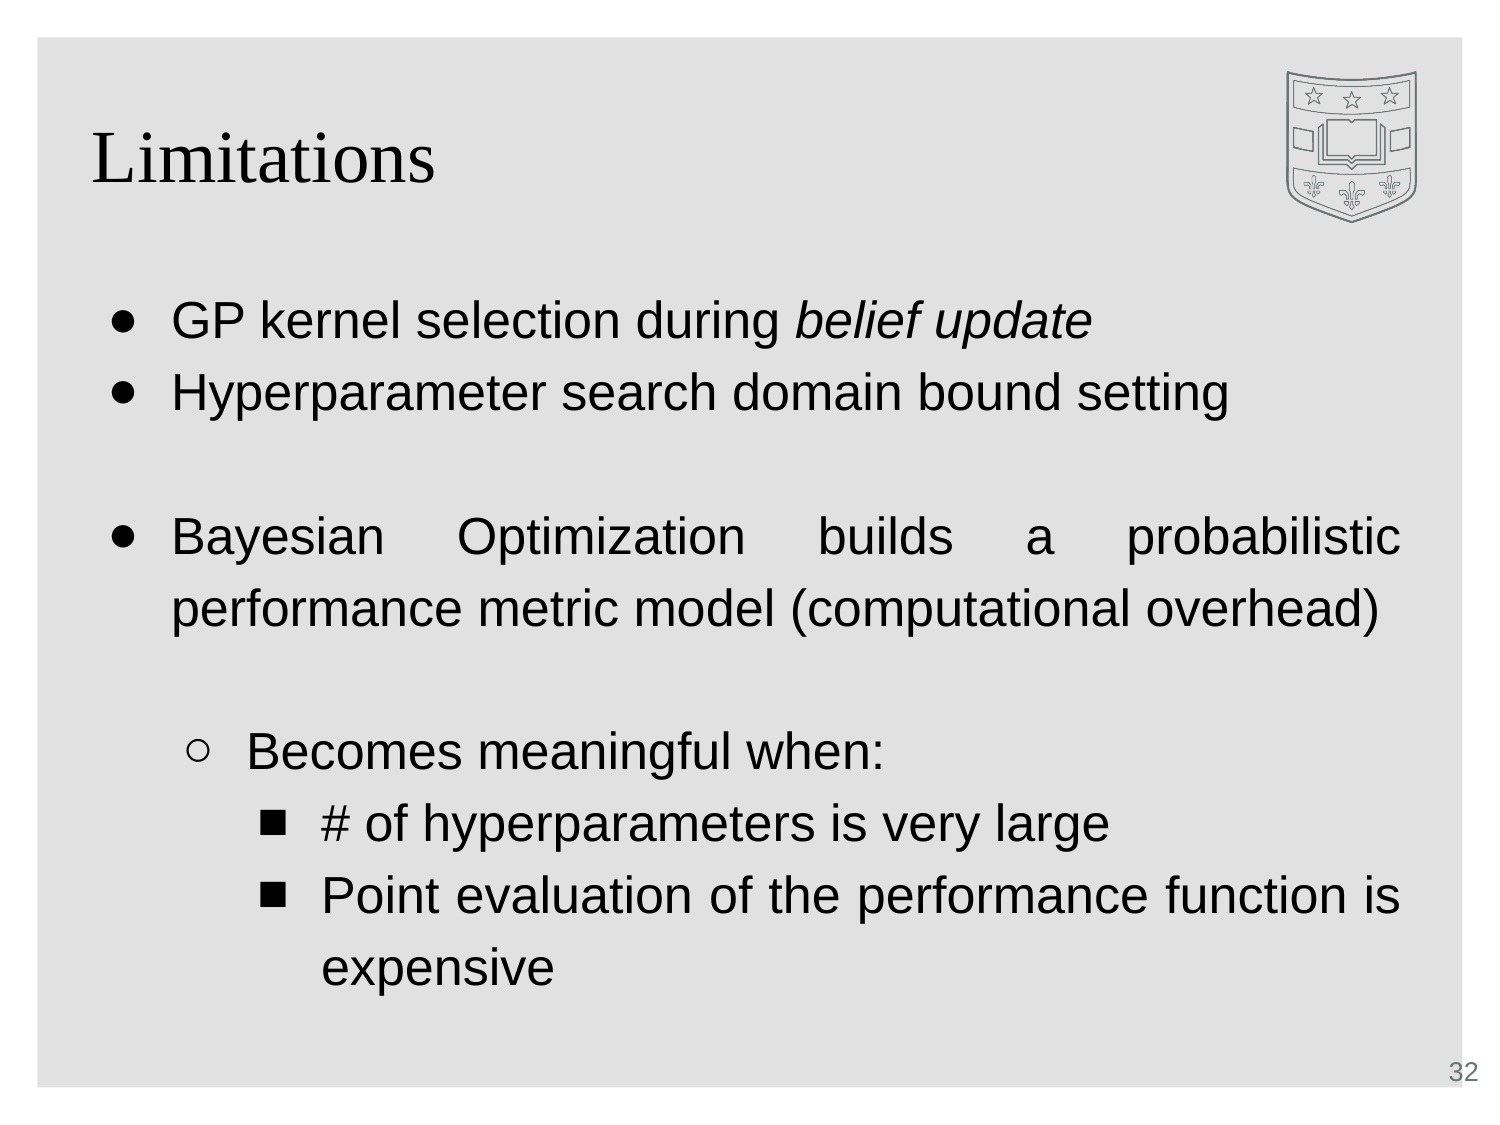

# Limitations
GP kernel selection during belief update
Hyperparameter search domain bound setting

Bayesian Optimization builds a probabilistic performance metric model (computational overhead)

Becomes meaningful when:
# of hyperparameters is very large
Point evaluation of the performance function is expensive
32